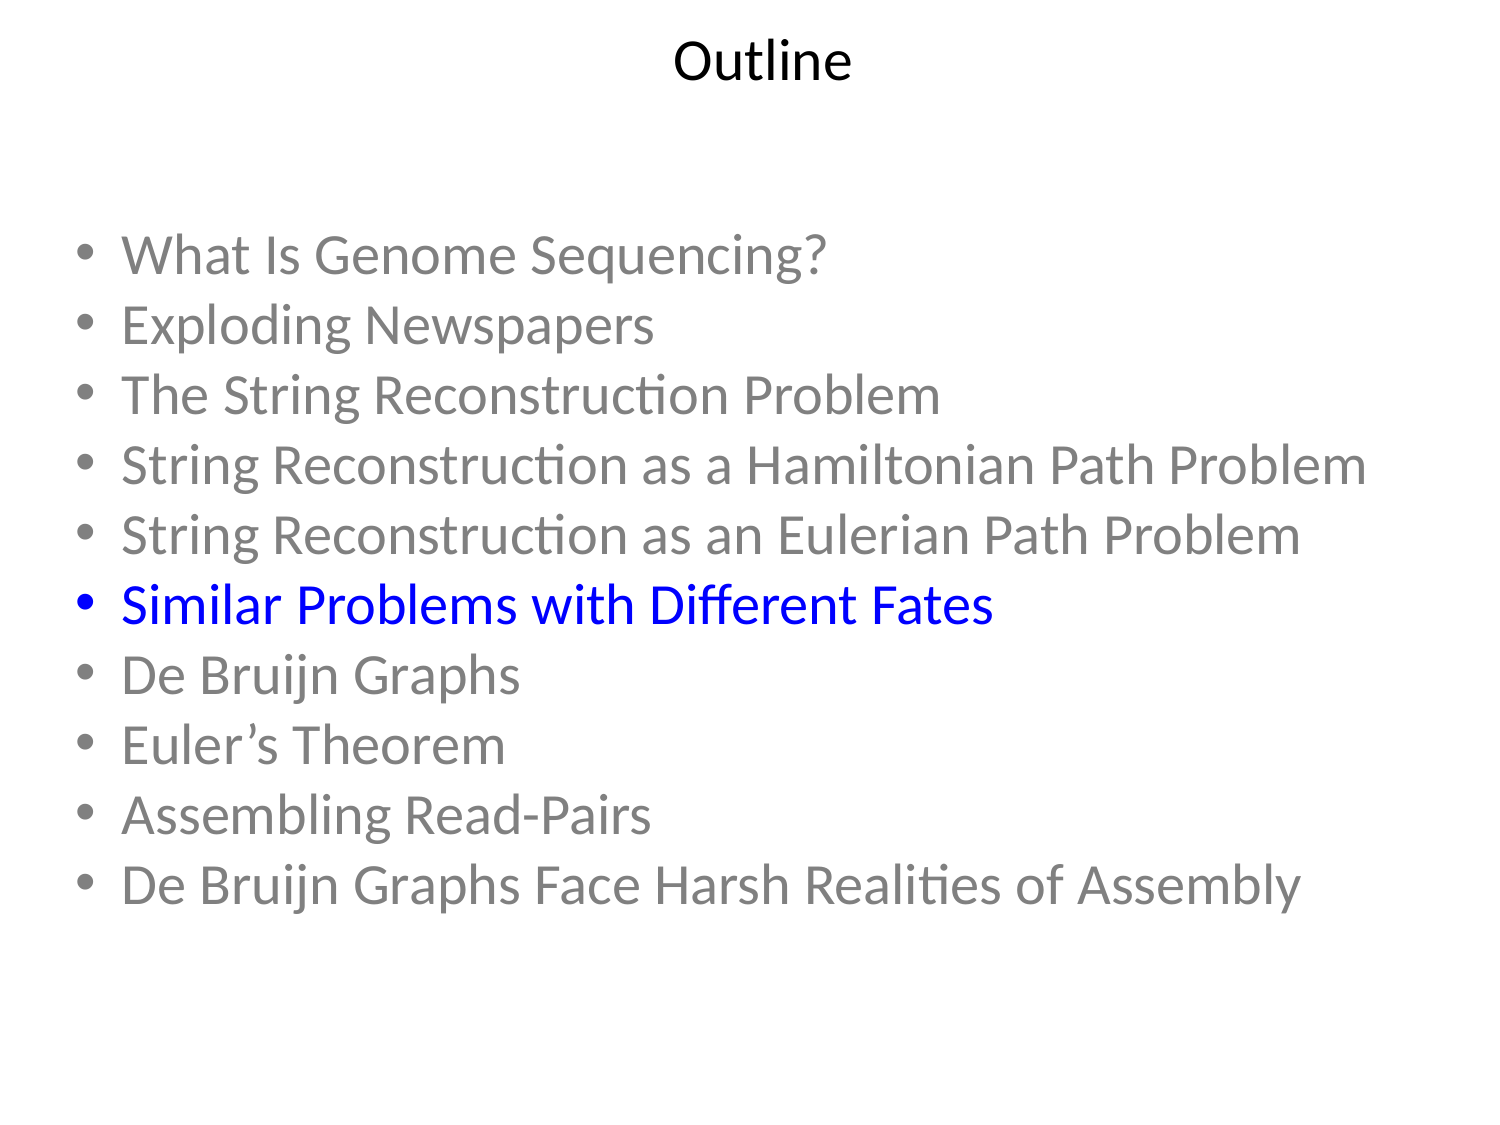

# Outline
What Is Genome Sequencing?
Exploding Newspapers
The String Reconstruction Problem
String Reconstruction as a Hamiltonian Path Problem
String Reconstruction as an Eulerian Path Problem
Similar Problems with Different Fates
De Bruijn Graphs
Euler’s Theorem
Assembling Read-Pairs
De Bruijn Graphs Face Harsh Realities of Assembly